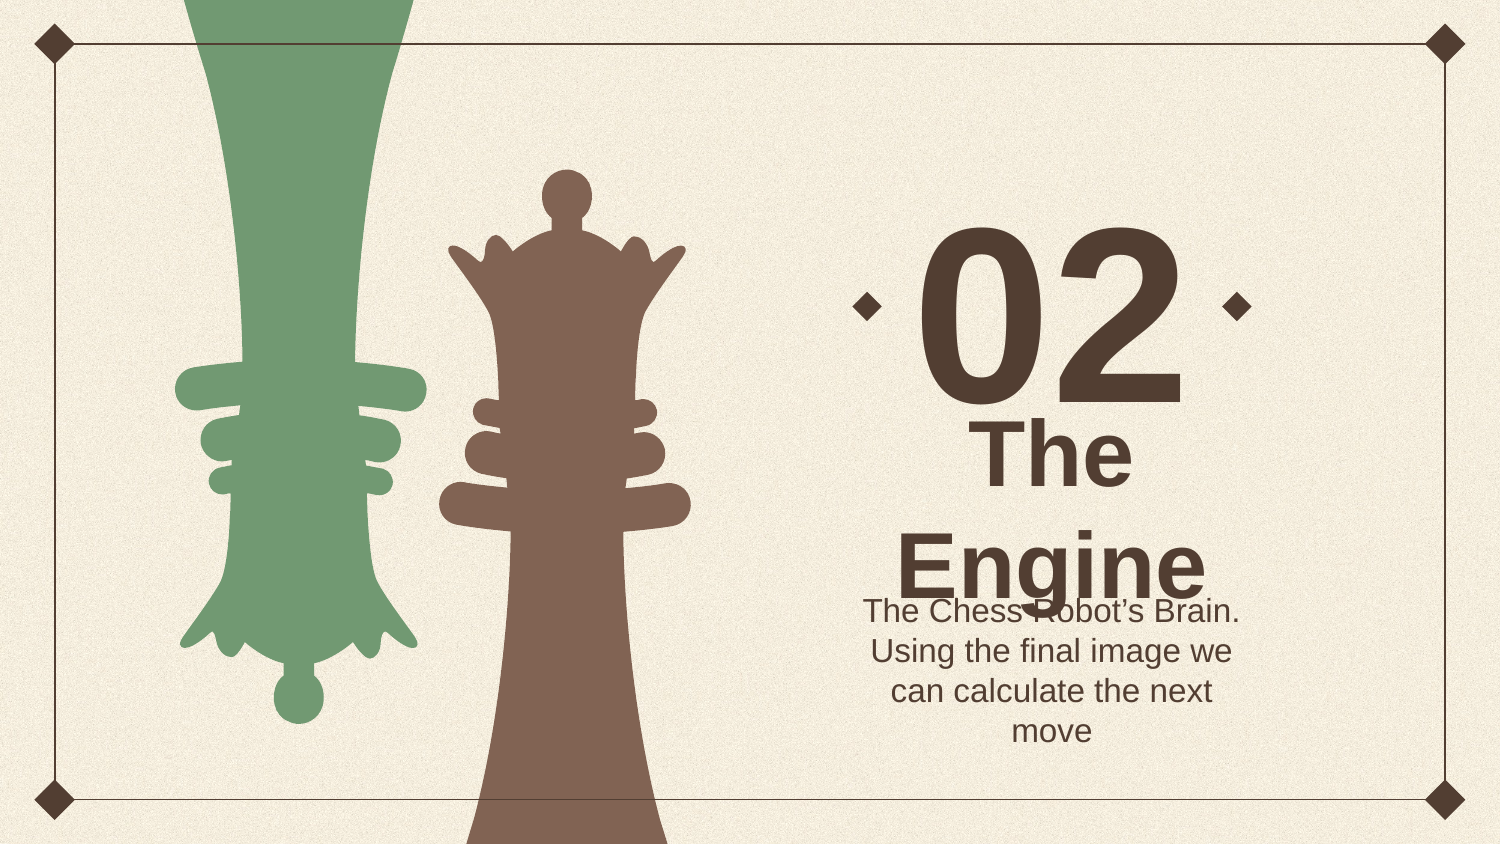

02

# The Engine
The Chess Robot’s Brain. Using the final image we can calculate the next move